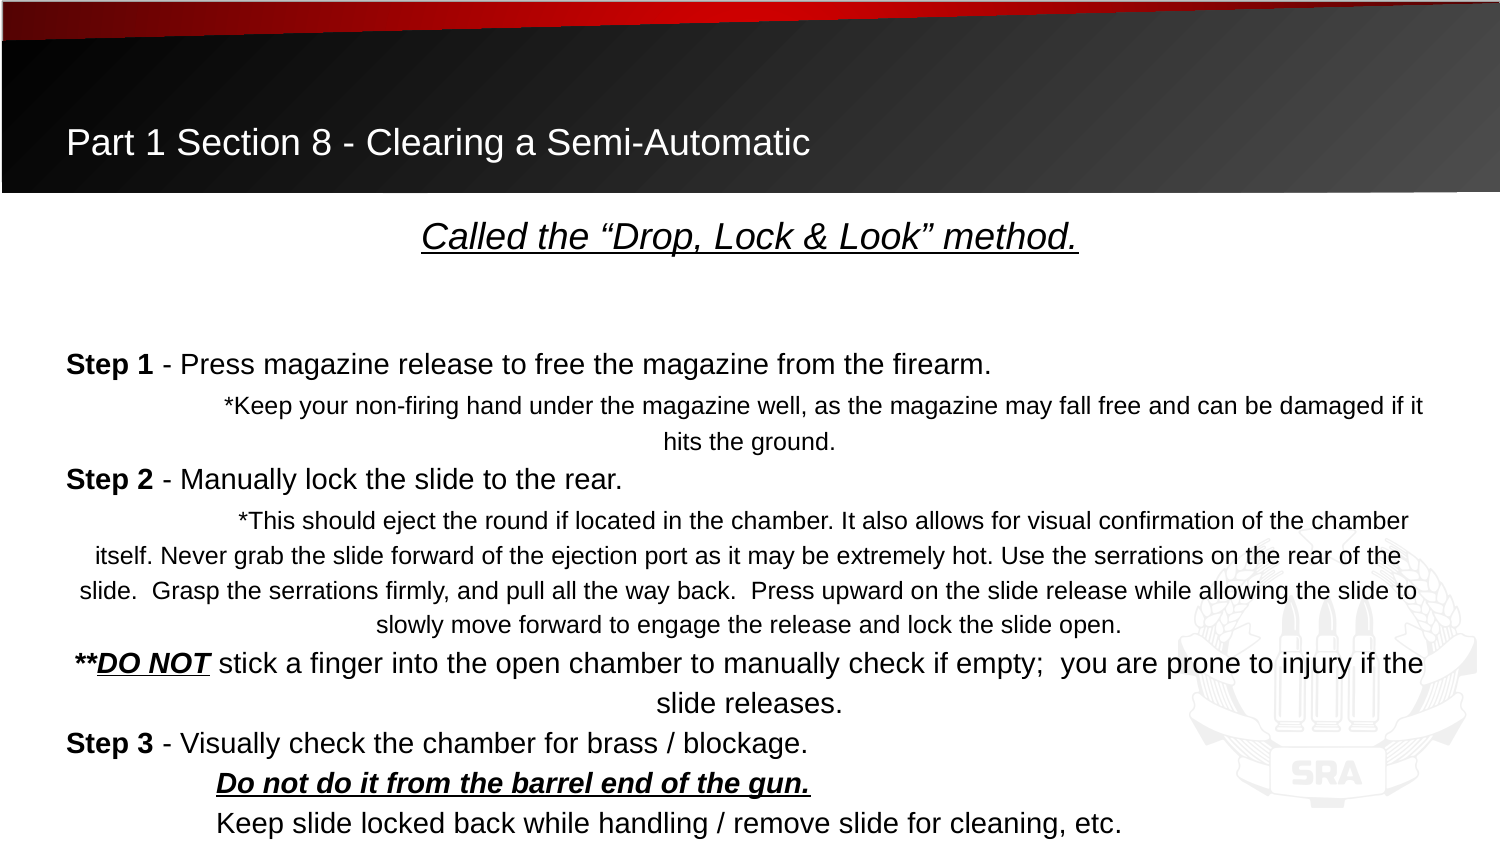

# Part 1 Section 8 - Clearing a Semi-Automatic
Called the “Drop, Lock & Look” method.

Step 1 - Press magazine release to free the magazine from the firearm.
	*Keep your non-firing hand under the magazine well, as the magazine may fall free and can be damaged if it hits the ground.
Step 2 - Manually lock the slide to the rear.
	*This should eject the round if located in the chamber. It also allows for visual confirmation of the chamber itself. Never grab the slide forward of the ejection port as it may be extremely hot. Use the serrations on the rear of the slide.  Grasp the serrations firmly, and pull all the way back.  Press upward on the slide release while allowing the slide to slowly move forward to engage the release and lock the slide open.
**DO NOT stick a finger into the open chamber to manually check if empty;  you are prone to injury if the slide releases.
Step 3 - Visually check the chamber for brass / blockage.
	Do not do it from the barrel end of the gun.
	Keep slide locked back while handling / remove slide for cleaning, etc.